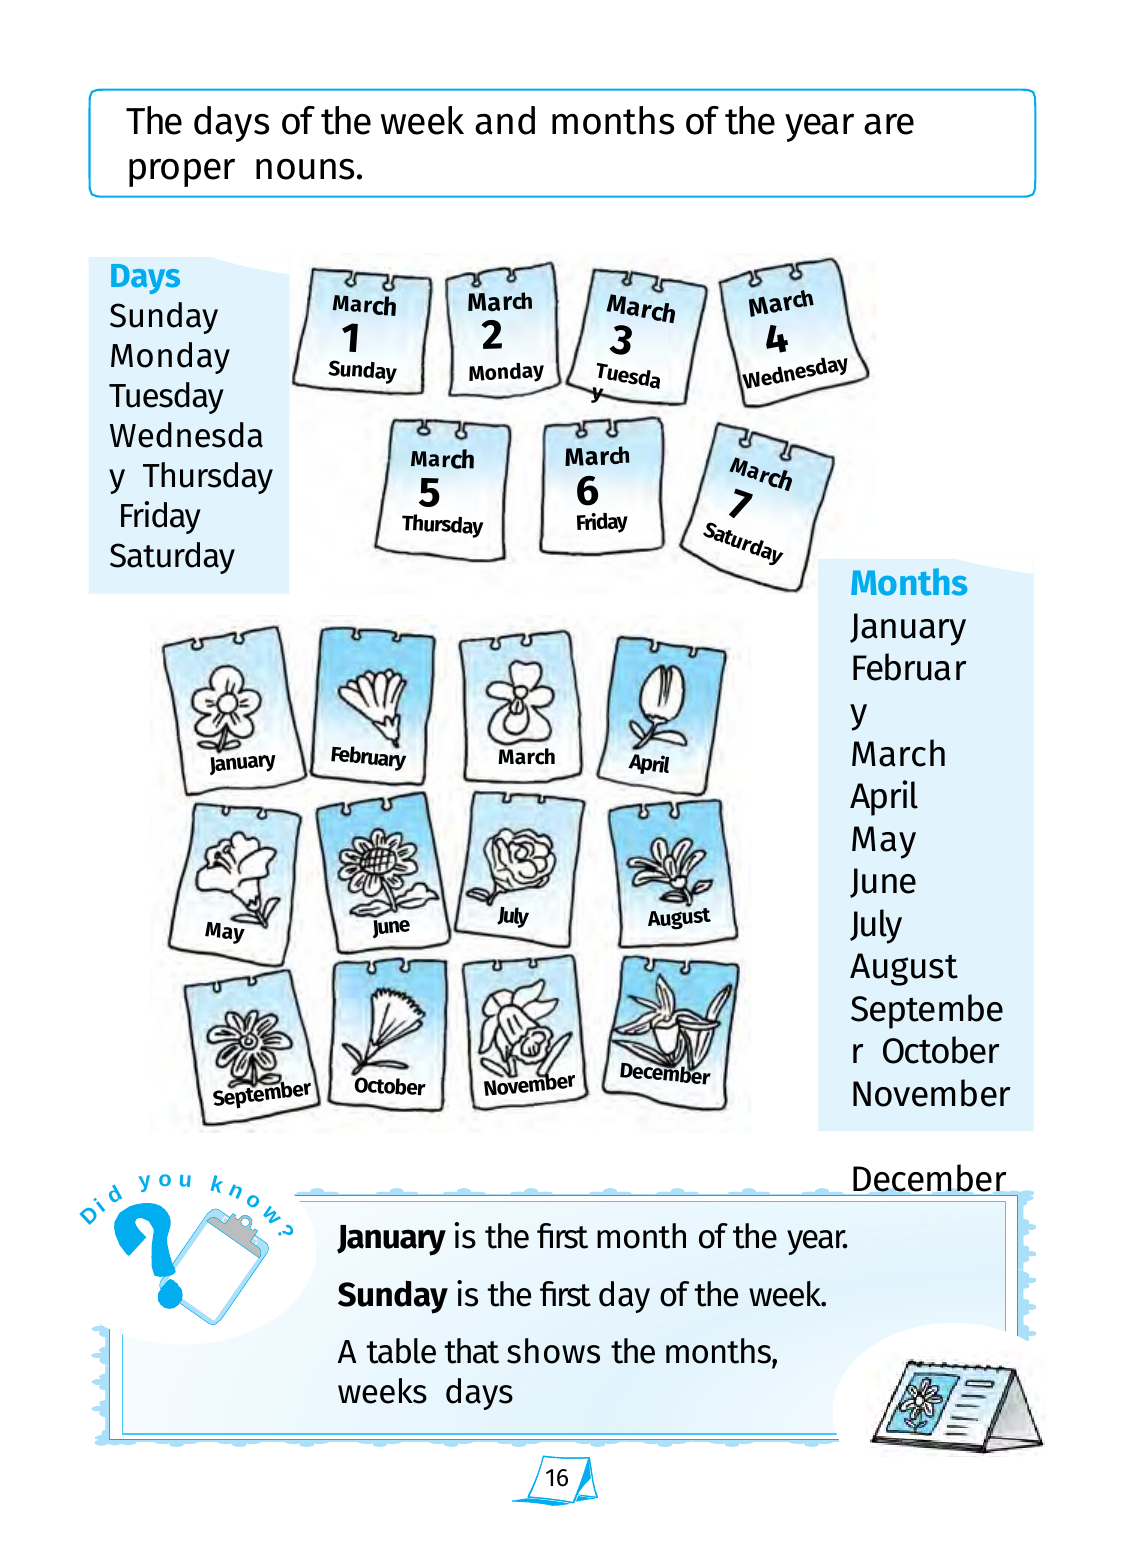

The days of the week and months of the year are proper  nouns.

Days
Sunday  Monday  Tuesday  Wednesday  Thursday  Friday  Saturday
March
March
March
March
2
4
1
3
Sunday
Monday
Wednesday
Tuesday
March
March
March
6
5
7
Friday
Thursday
Saturday

Months  January  February  March  April  May  June  July  August
September  October  November  December

March
February
January
April
July
August
June
May
December
November
October
September

o
y
u
k
d
n

i
o
January is the first month of the year.
Sunday is the first day of the week.
A table that shows the months, weeks  days
D
w
?
and
16